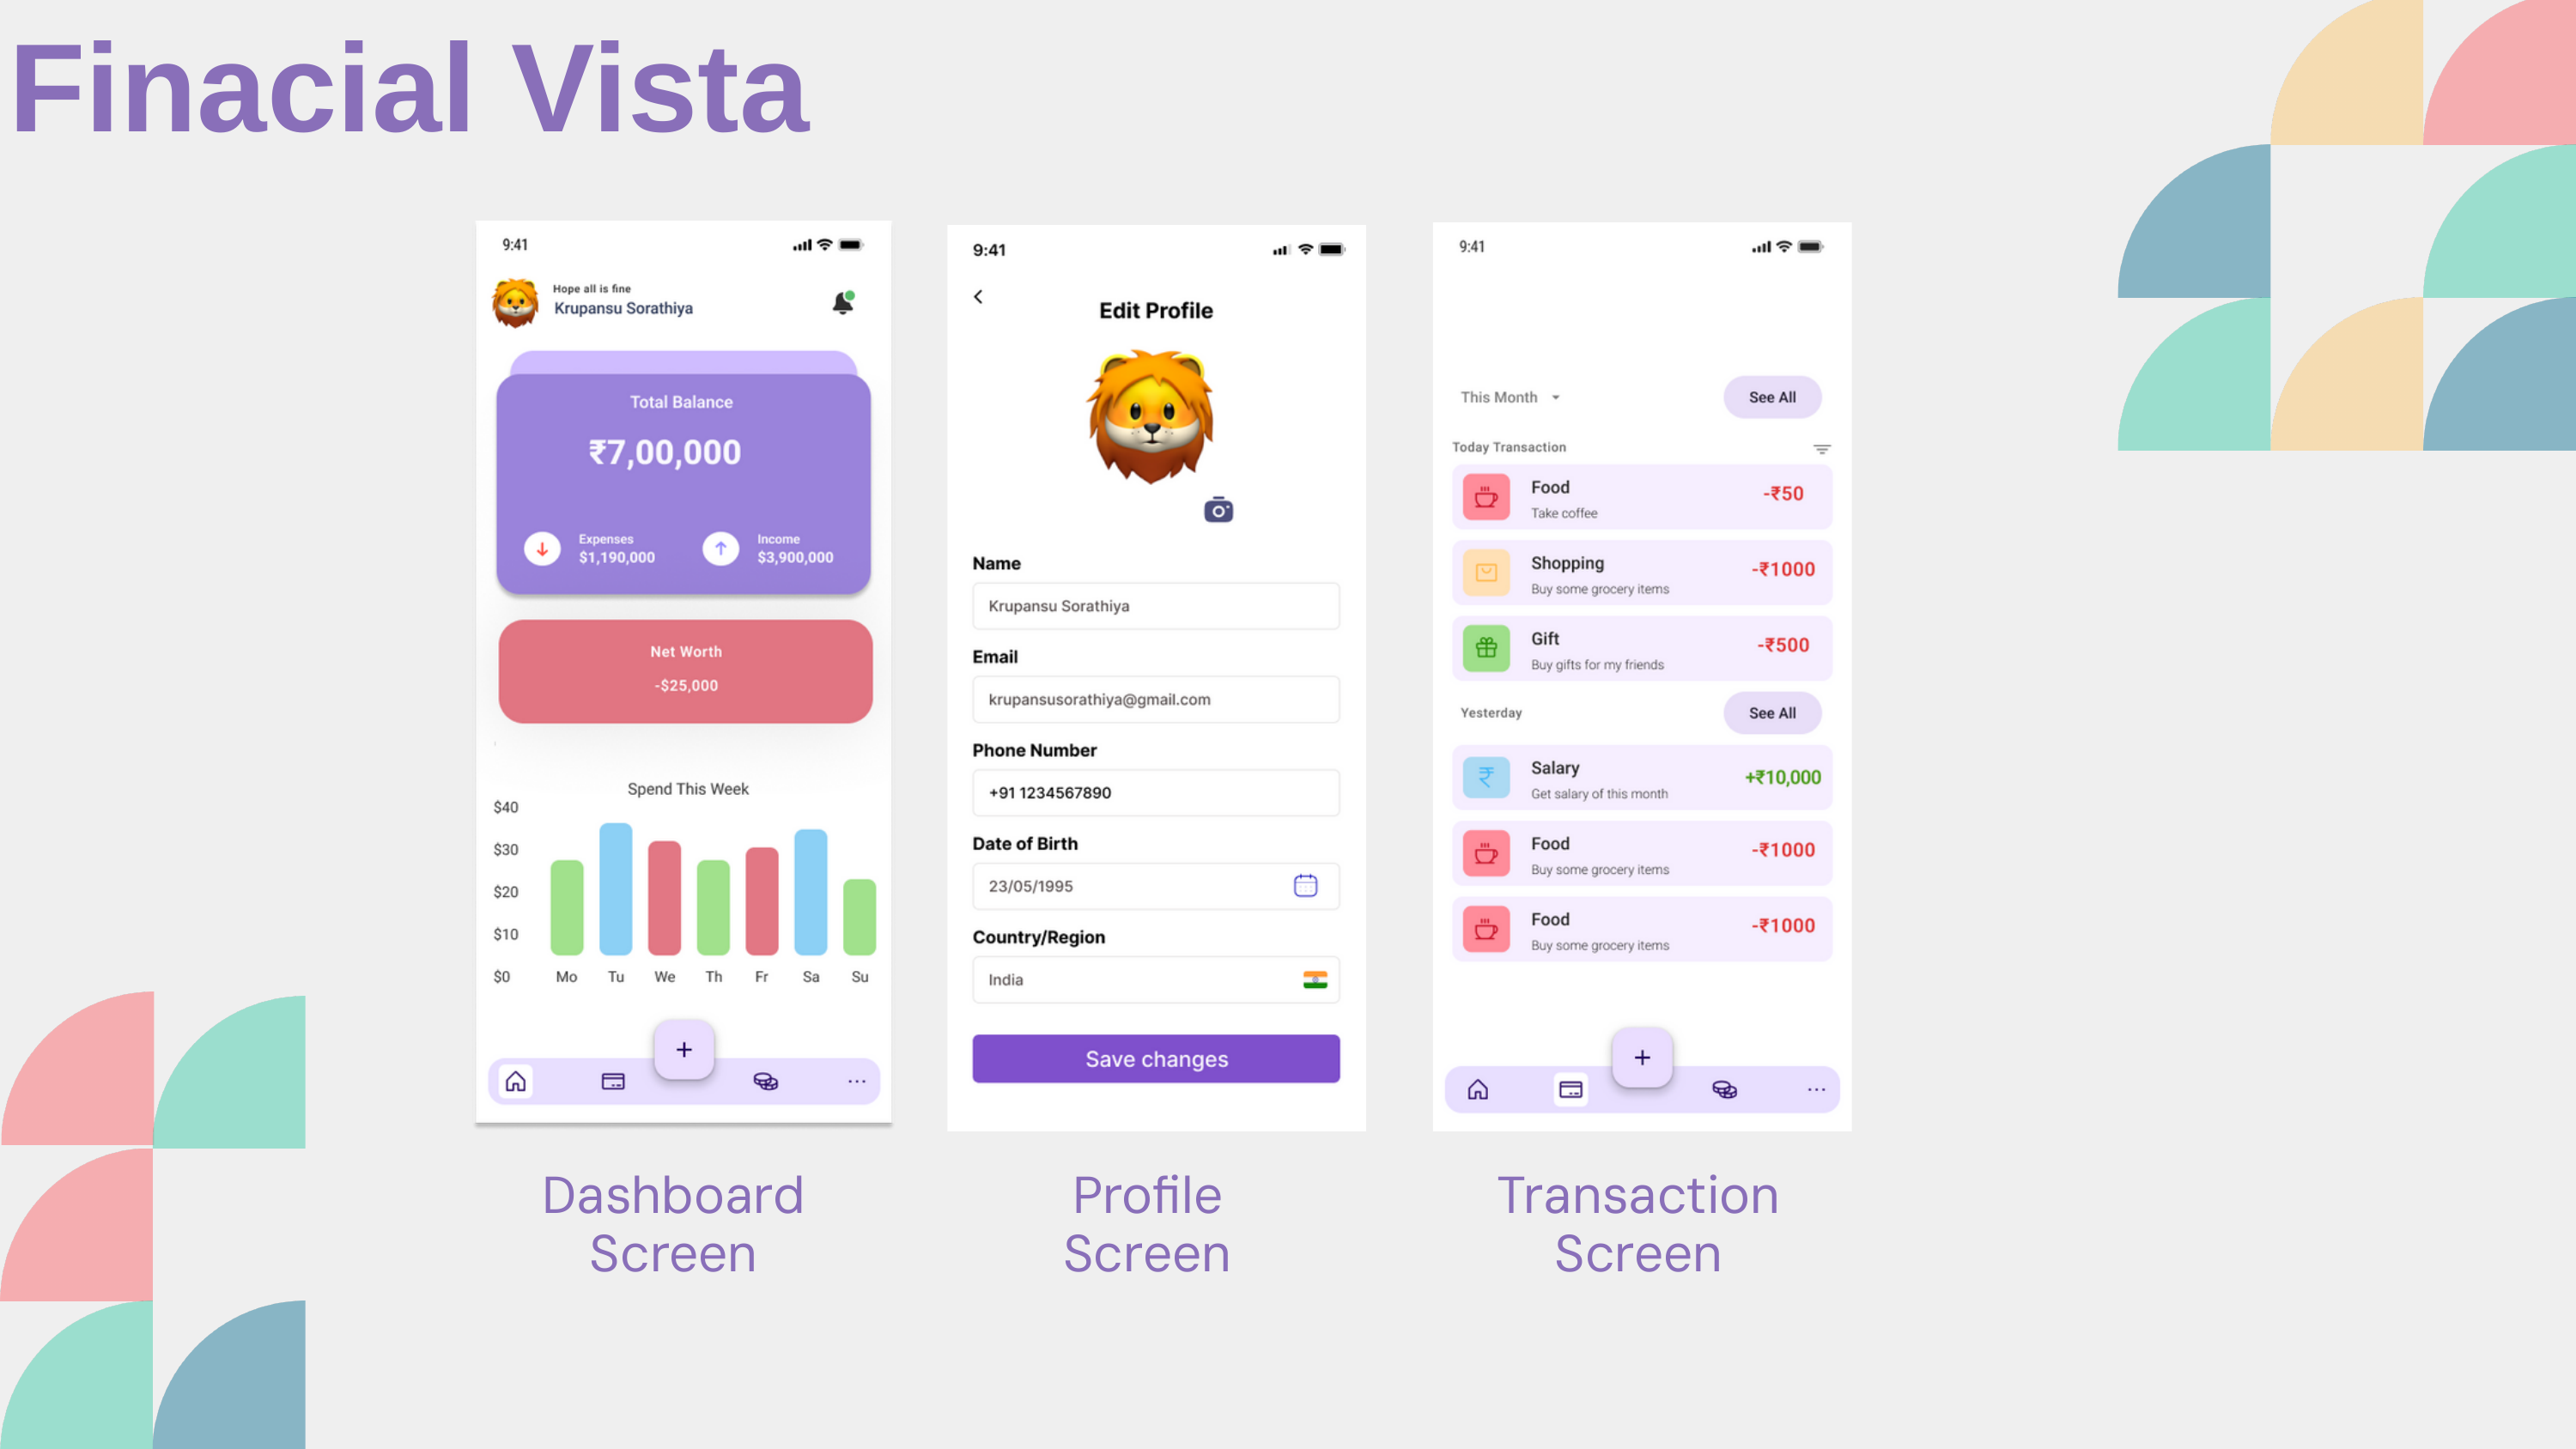

Finacial Vista

Dashboard Screen
Profile Screen
Transaction Screen